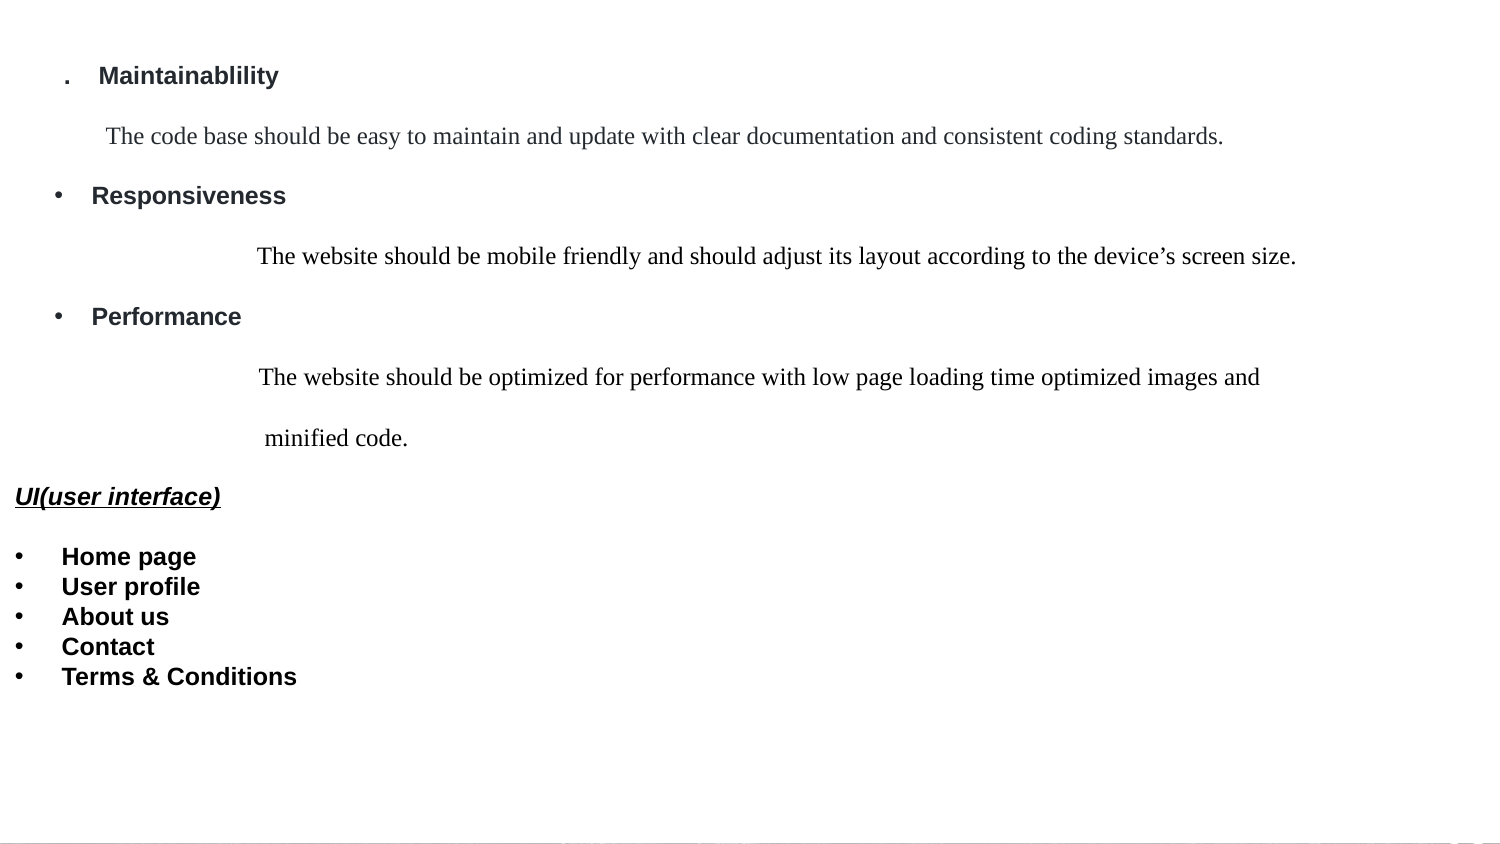

.    Maintainablility

             The code base should be easy to maintain and update with clear documentation and consistent coding standards.

Responsiveness

The website should be mobile friendly and should adjust its layout according to the device’s screen size.

Performance

                                       The website should be optimized for performance with low page loading time optimized images and
                                        minified code.

UI(user interface)

Home page
User profile
About us
Contact
Terms & Conditions